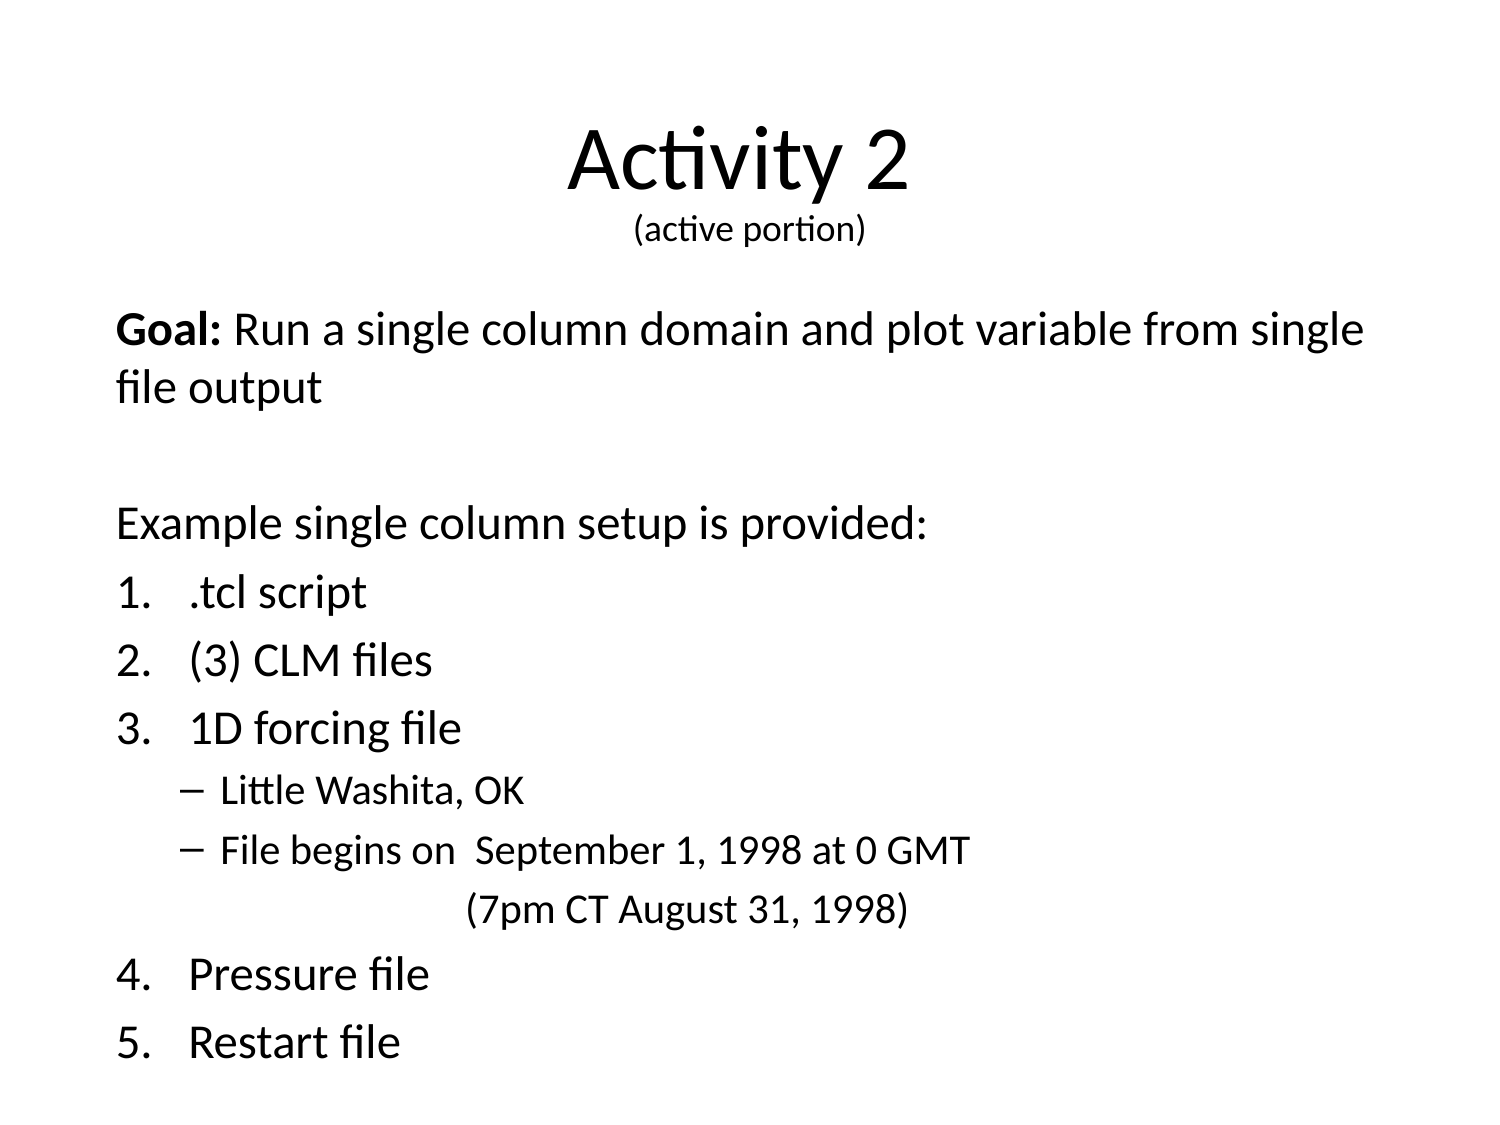

# Activity 2
(active portion)
Goal: Run a single column domain and plot variable from single file output

Example single column setup is provided:
.tcl script
(3) CLM files
1D forcing file
Little Washita, OK
File begins on  September 1, 1998 at 0 GMT
                              (7pm CT August 31, 1998)
Pressure file
Restart file